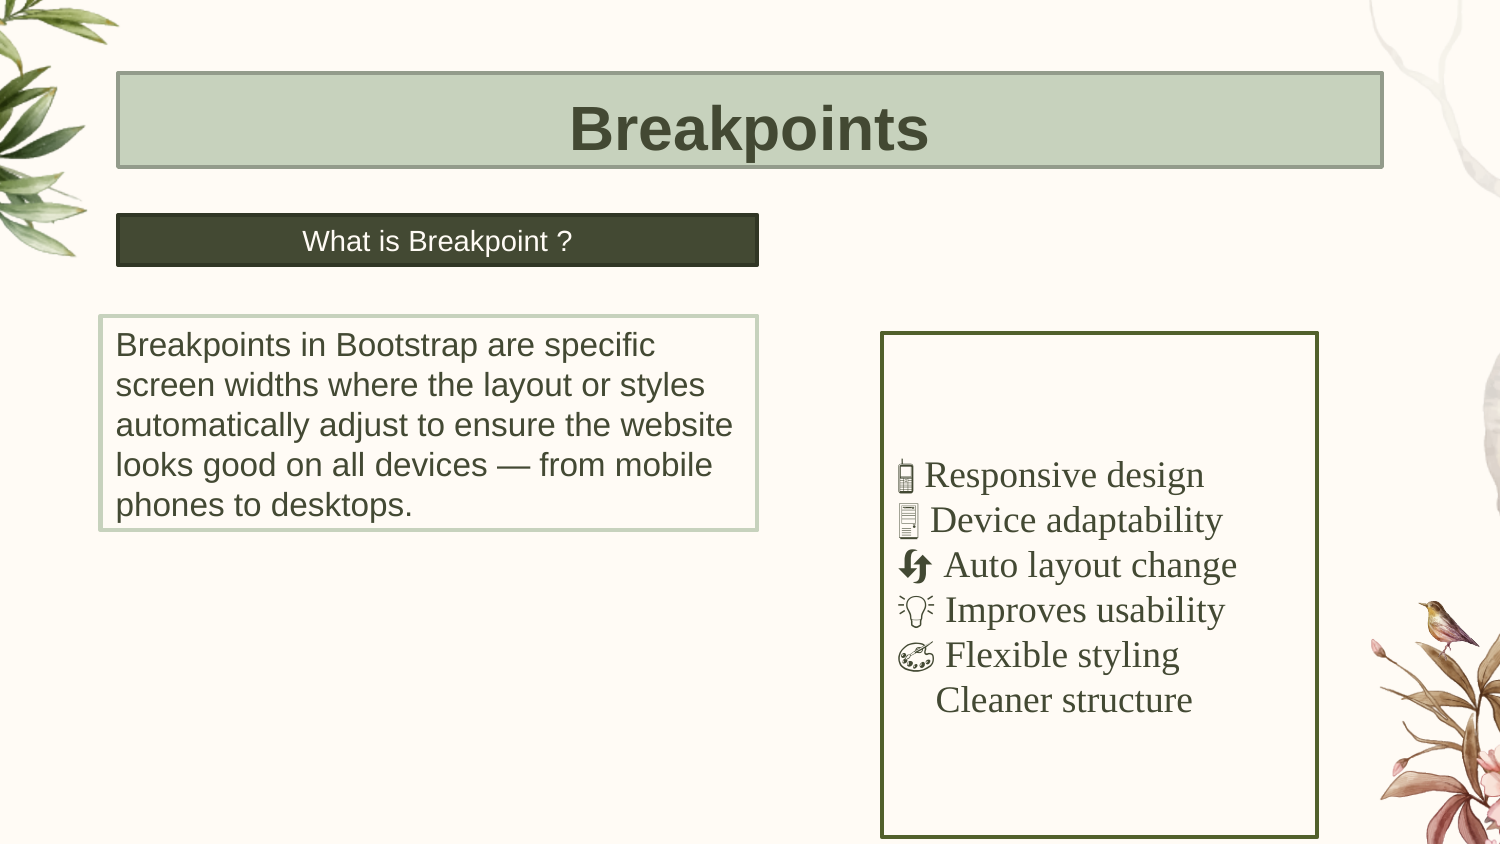

# Breakpoints
What is Breakpoint ?
Breakpoints in Bootstrap are specific screen widths where the layout or styles automatically adjust to ensure the website looks good on all devices — from mobile phones to desktops.
Why we use Breakpoint ?
📱 Responsive design
🖥️ Device adaptability
🔄 Auto layout change
💡 Improves usability
🎨 Flexible styling
🧩 Cleaner structure